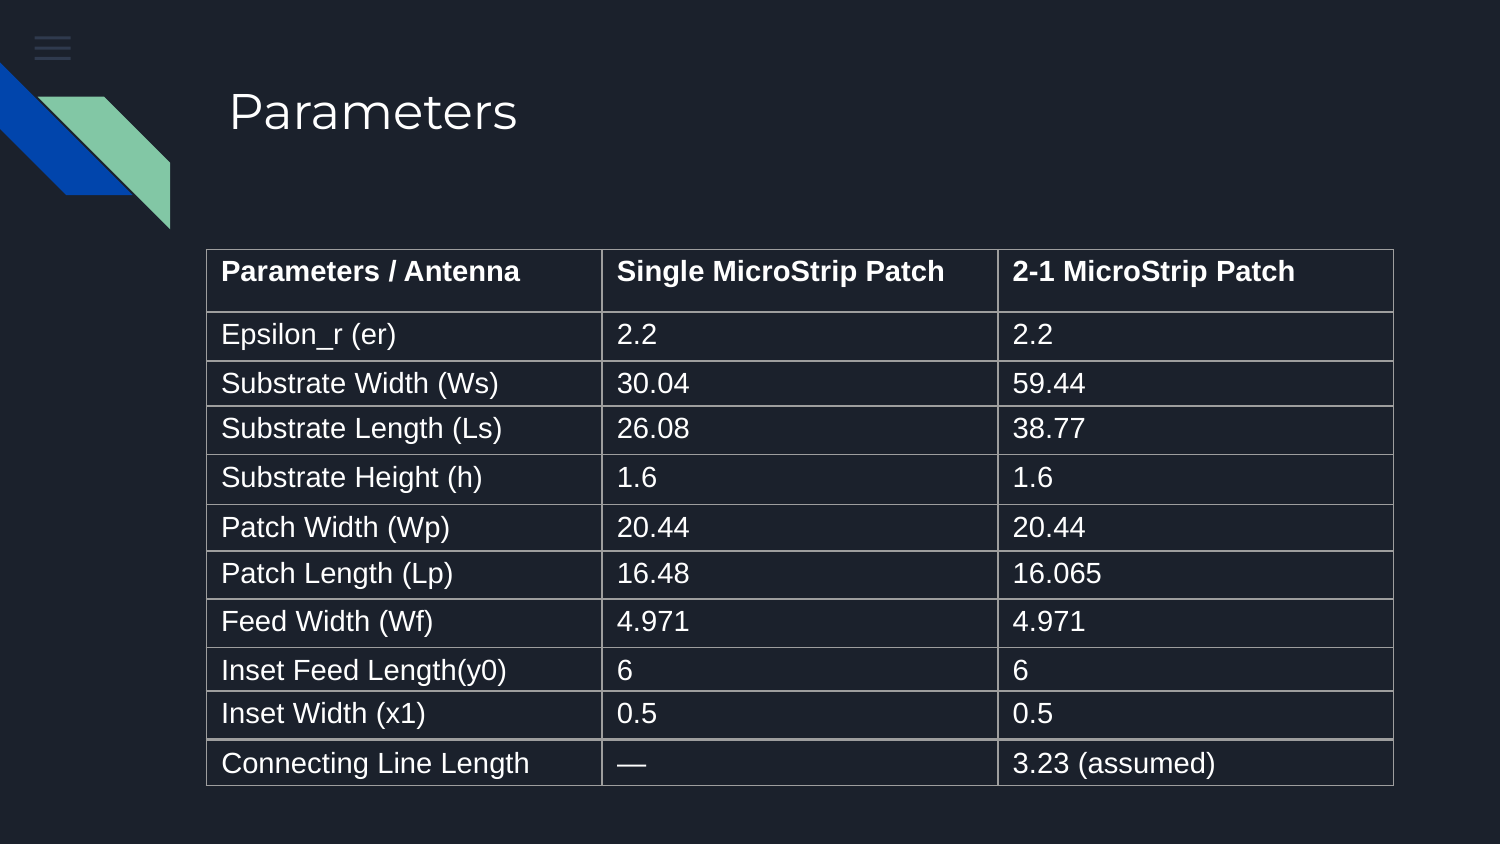

# Parameters
| Parameters / Antenna | Single MicroStrip Patch | 2-1 MicroStrip Patch |
| --- | --- | --- |
| Epsilon\_r (er) | 2.2 | 2.2 |
| Substrate Width (Ws) | 30.04 | 59.44 |
| Substrate Length (Ls) | 26.08 | 38.77 |
| Substrate Height (h) | 1.6 | 1.6 |
| Patch Width (Wp) | 20.44 | 20.44 |
| Patch Length (Lp) | 16.48 | 16.065 |
| Feed Width (Wf) | 4.971 | 4.971 |
| Inset Feed Length(y0) | 6 | 6 |
| --- | --- | --- |
| Inset Width (x1) | 0.5 | 0.5 |
| --- | --- | --- |
| Connecting Line Length | — | 3.23 (assumed) |
| --- | --- | --- |